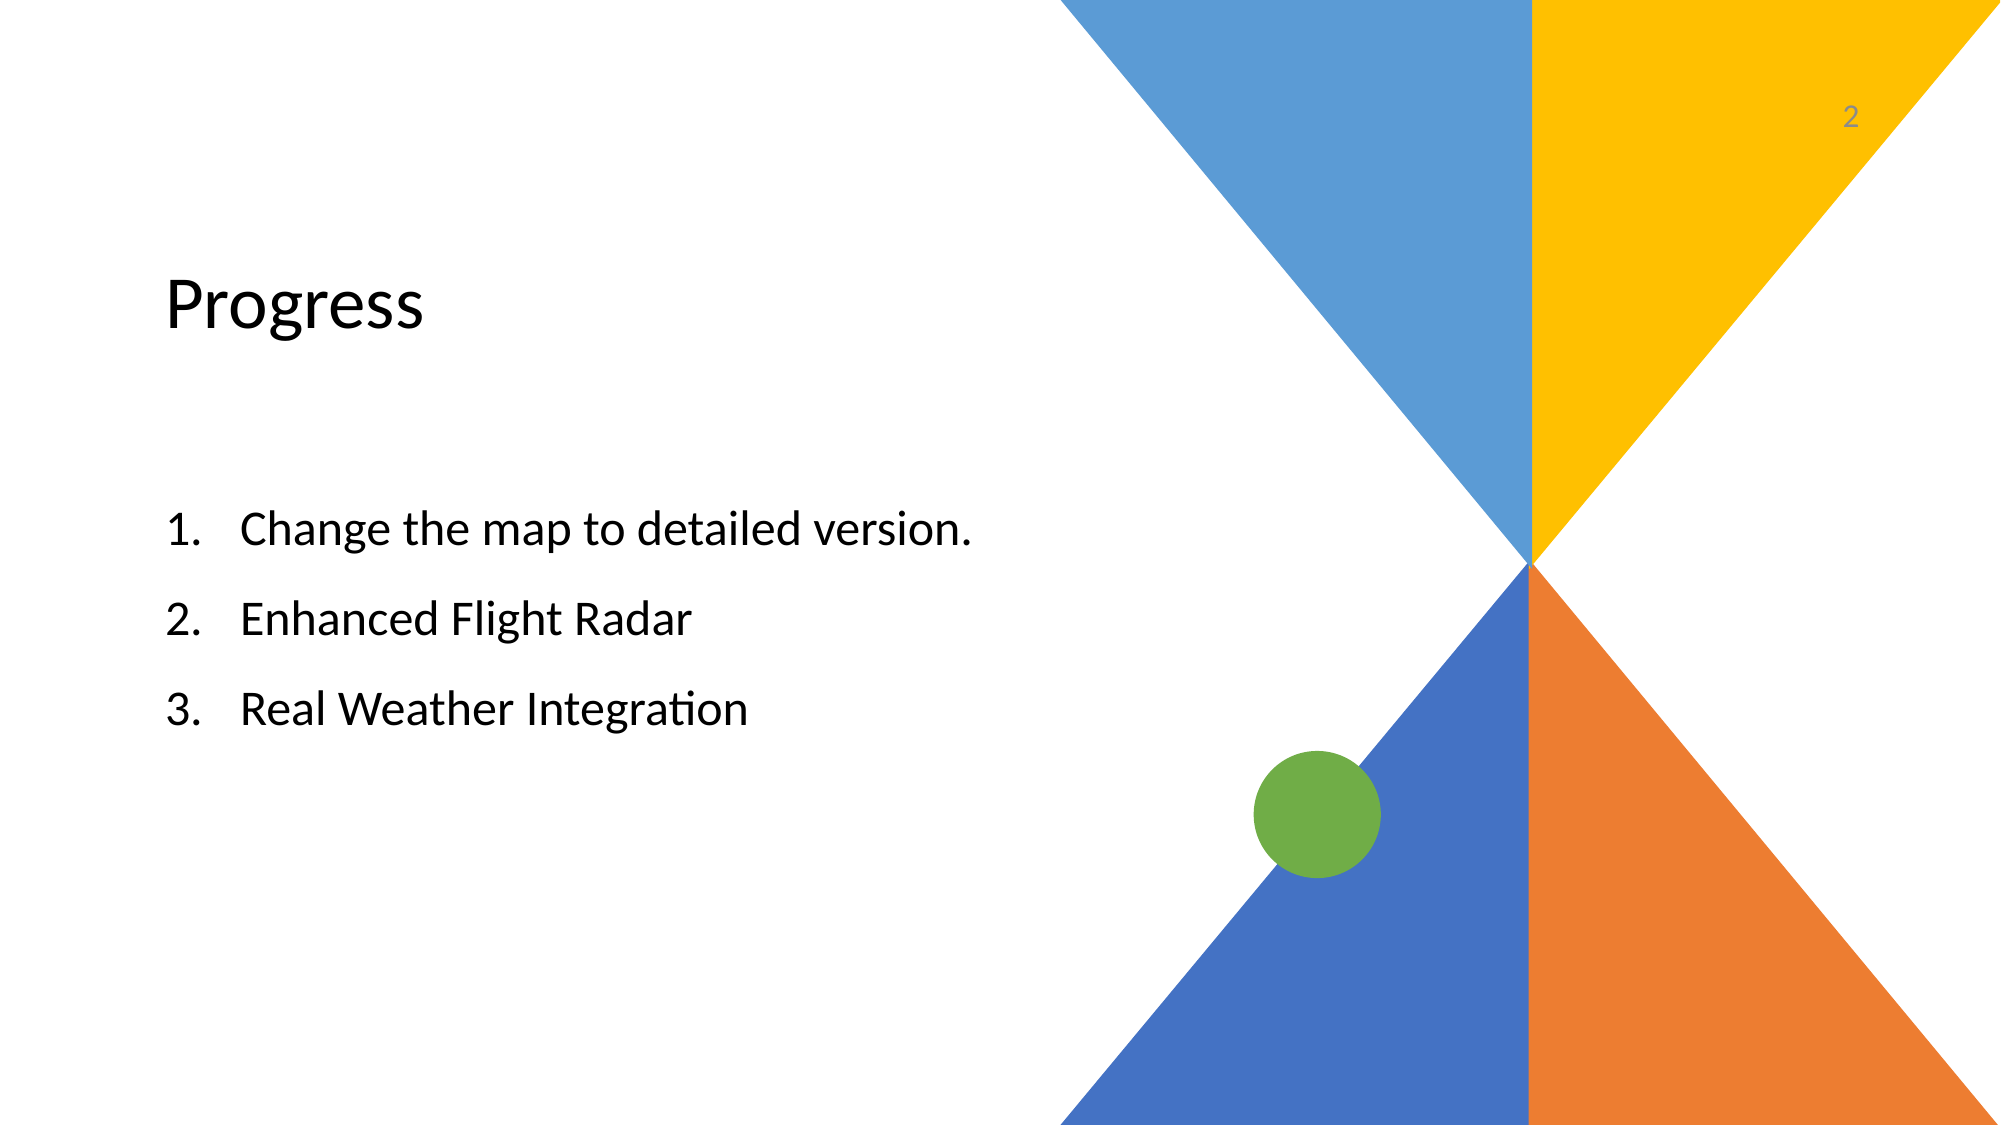

2
# Progress
Change the map to detailed version.
Enhanced Flight Radar
Real Weather Integration